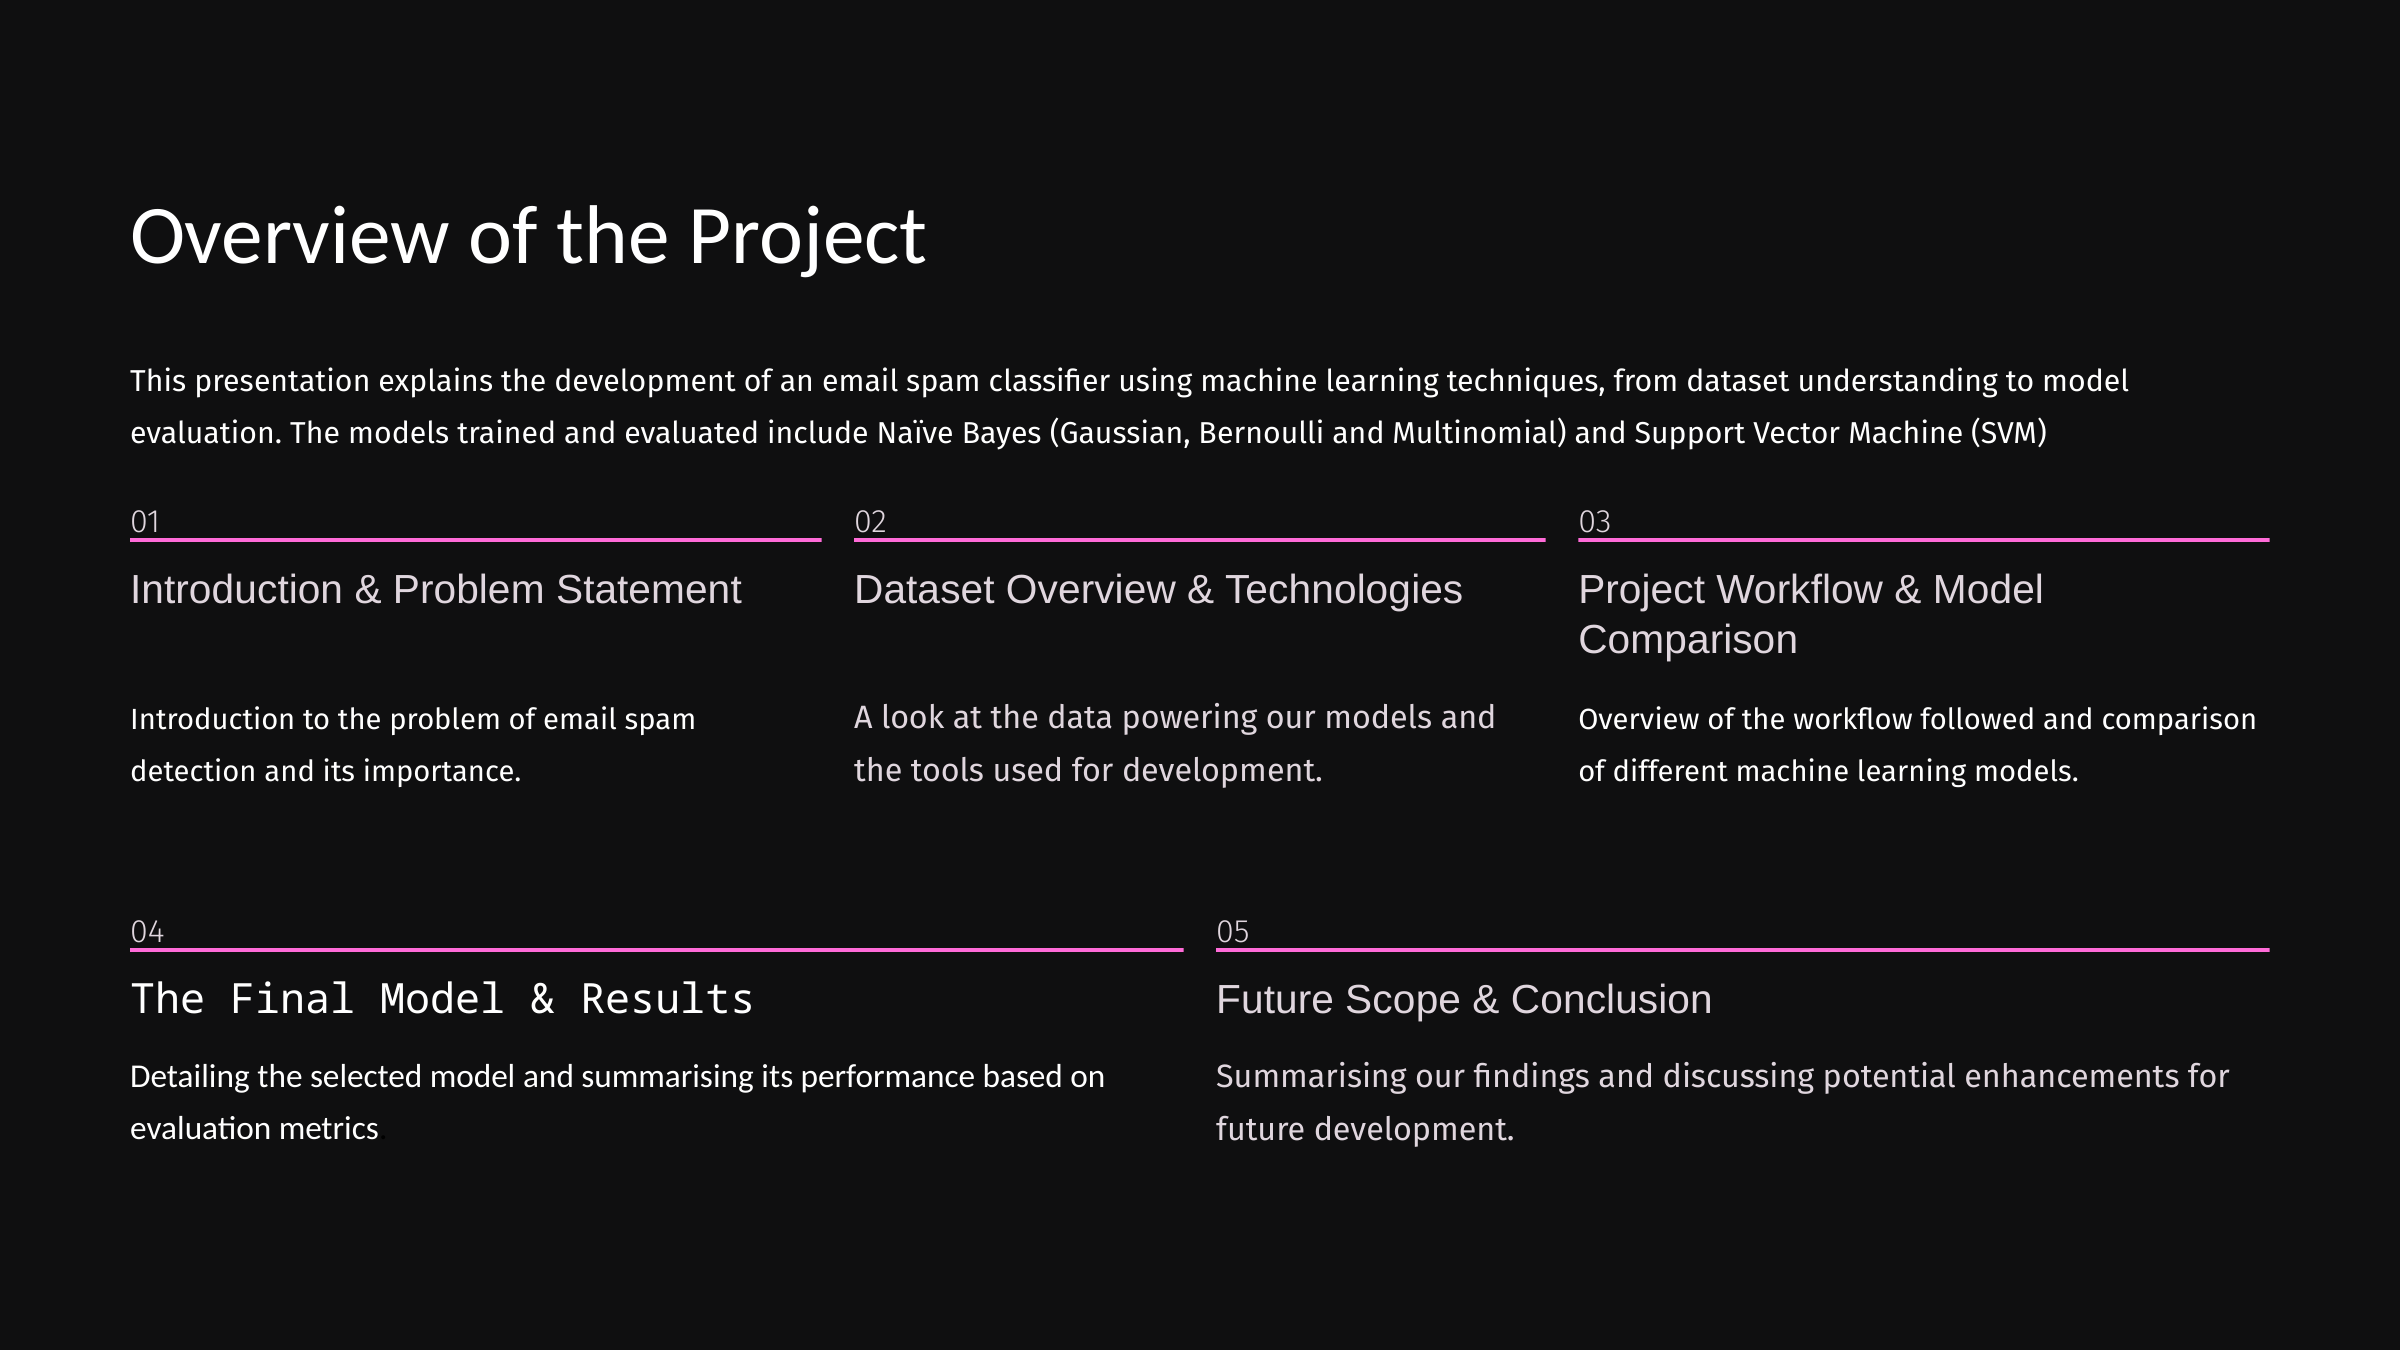

Overview of the Project
This presentation explains the development of an email spam classifier using machine learning techniques, from dataset understanding to model evaluation. The models trained and evaluated include Naïve Bayes (Gaussian, Bernoulli and Multinomial) and Support Vector Machine (SVM)
01
02
03

Introduction & Problem Statement
Dataset Overview & Technologies
Project Workflow & Model Comparison
Introduction to the problem of email spam detection and its importance.
A look at the data powering our models and the tools used for development.
Overview of the workflow followed and comparison of different machine learning models.
04
05

The Final Model & Results
Future Scope & Conclusion
Detailing the selected model and summarising its performance based on evaluation metrics.
Summarising our findings and discussing potential enhancements for future development.